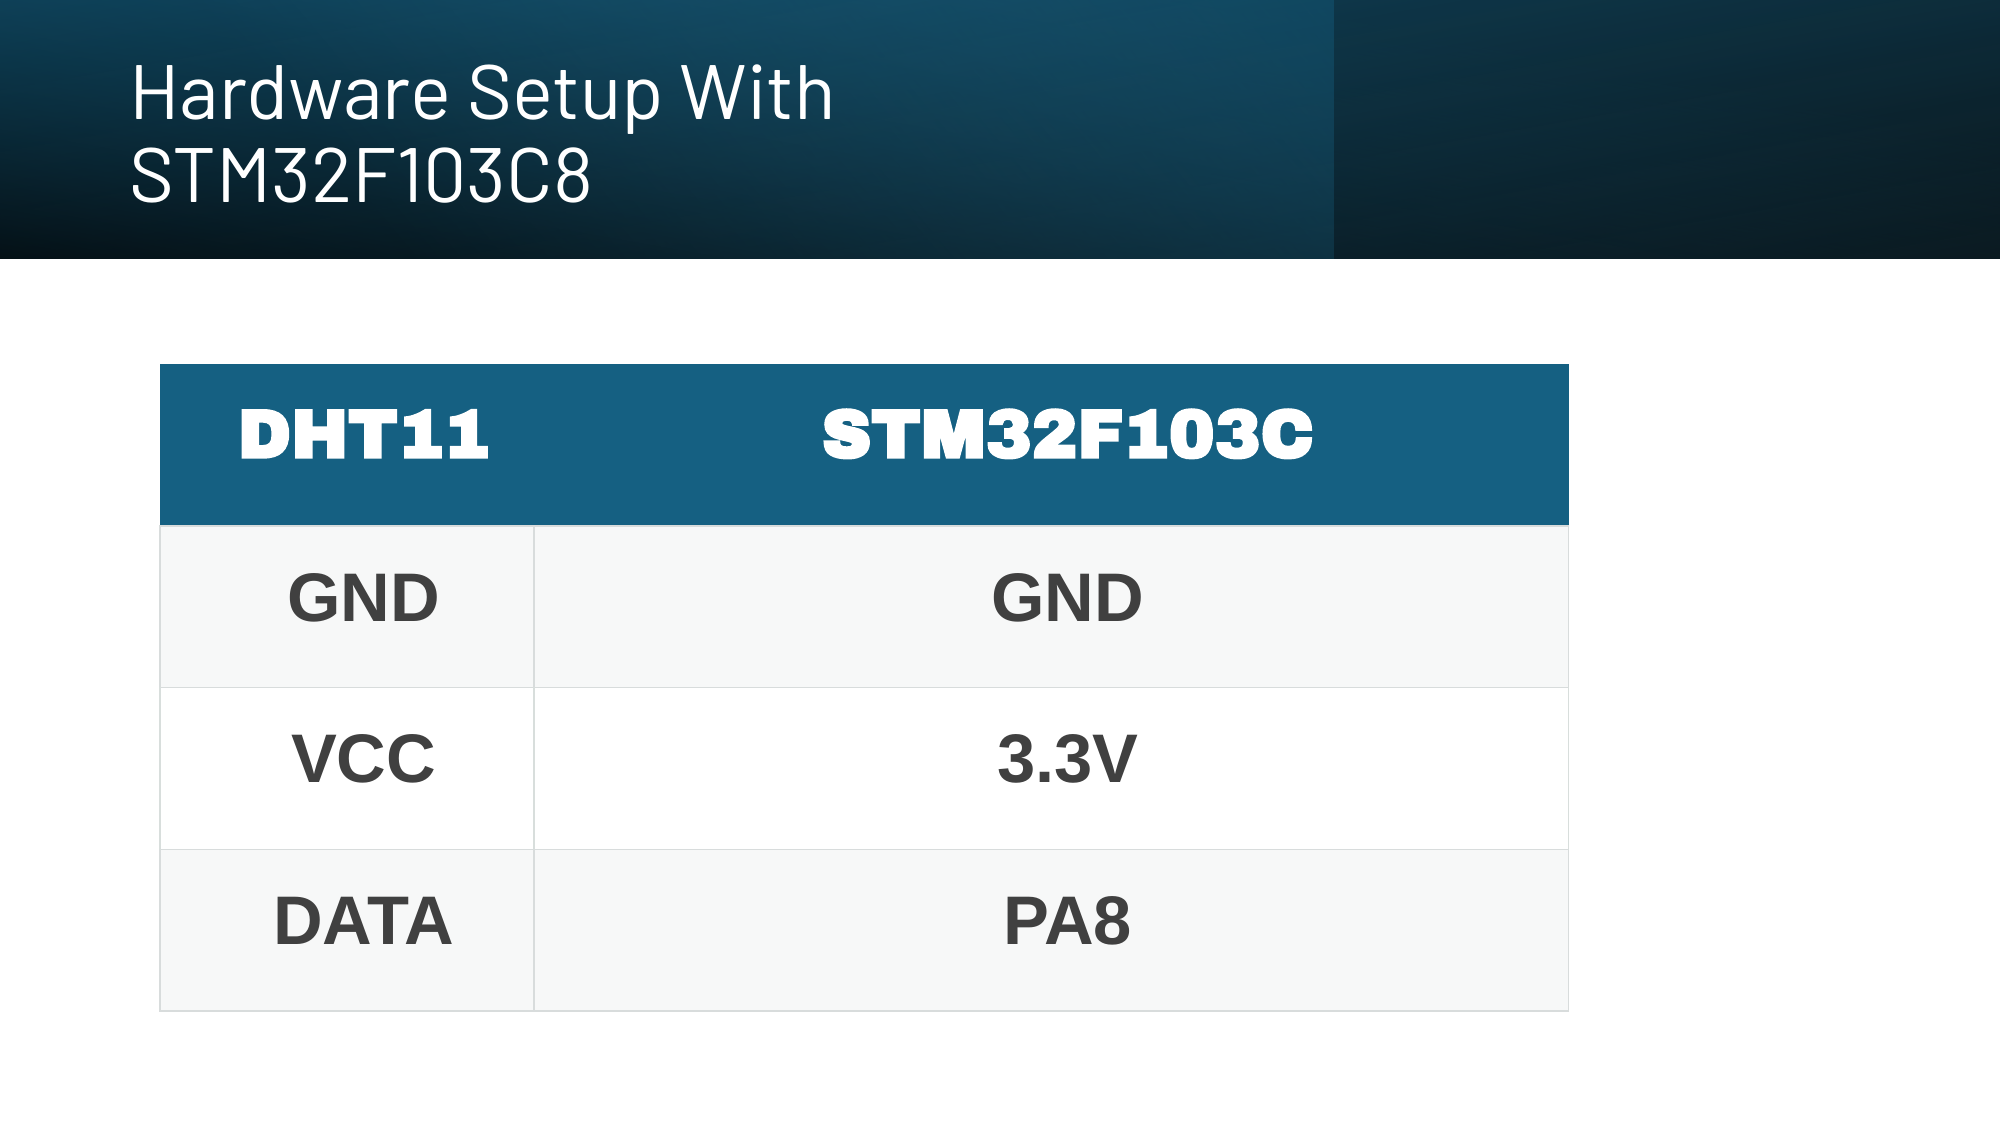

# Hardware Setup With STM32F103C8
| DHT11 | STM32F103C |
| --- | --- |
| GND | GND |
| VCC | 3.3V |
| DATA | PA8 |